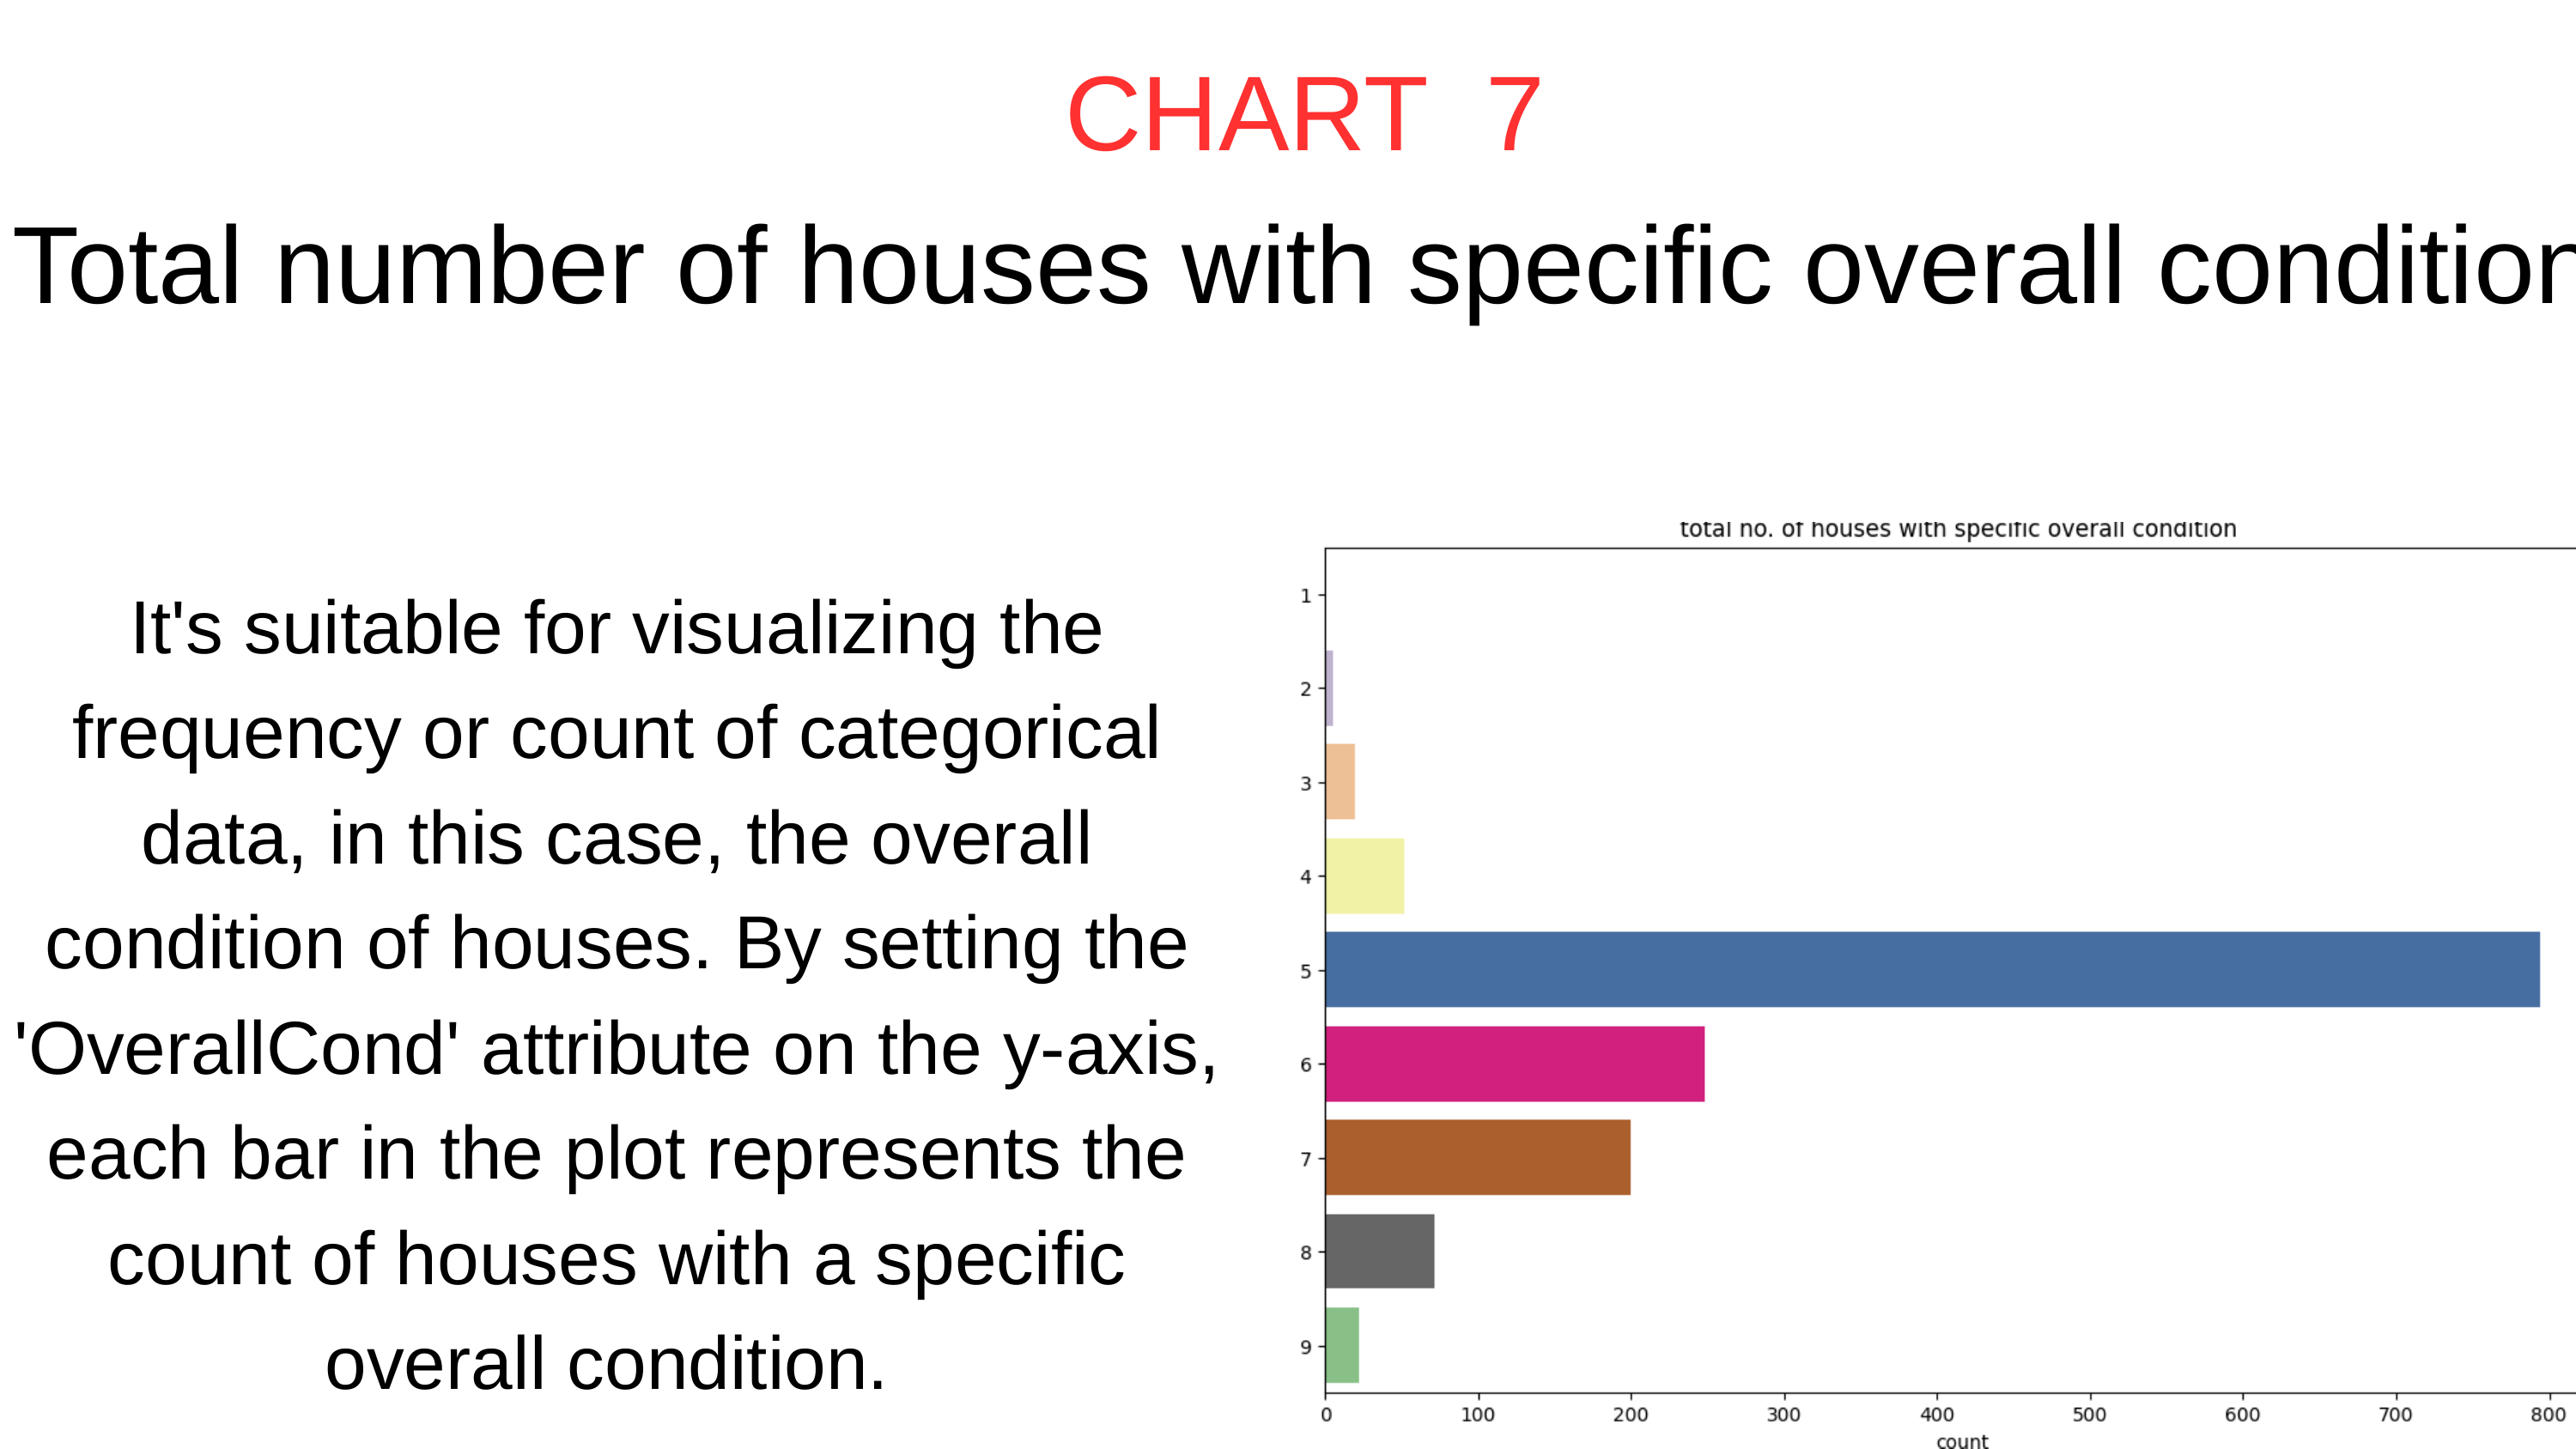

CHART  7
Total number of houses with specific overall condition

It's suitable for visualizing the frequency or count of categorical data, in this case, the overall condition of houses. By setting the 'OverallCond' attribute on the y-axis, each bar in the plot represents the count of houses with a specific overall condition.